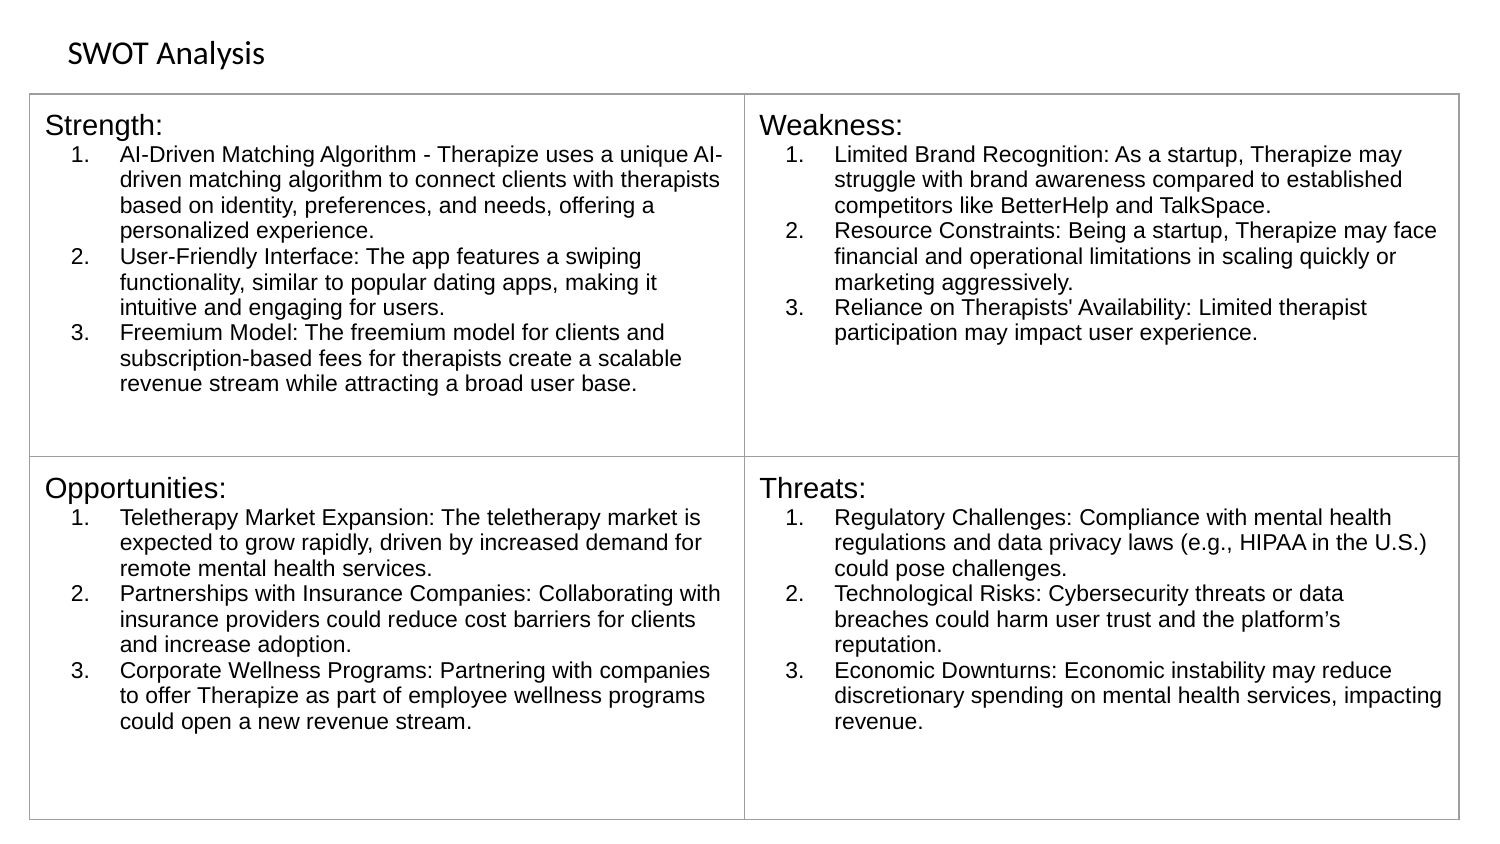

SWOT Analysis
| Strength: AI-Driven Matching Algorithm - Therapize uses a unique AI-driven matching algorithm to connect clients with therapists based on identity, preferences, and needs, offering a personalized experience. User-Friendly Interface: The app features a swiping functionality, similar to popular dating apps, making it intuitive and engaging for users. Freemium Model: The freemium model for clients and subscription-based fees for therapists create a scalable revenue stream while attracting a broad user base. | Weakness: Limited Brand Recognition: As a startup, Therapize may struggle with brand awareness compared to established competitors like BetterHelp and TalkSpace. Resource Constraints: Being a startup, Therapize may face financial and operational limitations in scaling quickly or marketing aggressively. Reliance on Therapists' Availability: Limited therapist participation may impact user experience. |
| --- | --- |
| Opportunities: Teletherapy Market Expansion: The teletherapy market is expected to grow rapidly, driven by increased demand for remote mental health services. Partnerships with Insurance Companies: Collaborating with insurance providers could reduce cost barriers for clients and increase adoption. Corporate Wellness Programs: Partnering with companies to offer Therapize as part of employee wellness programs could open a new revenue stream. | Threats: Regulatory Challenges: Compliance with mental health regulations and data privacy laws (e.g., HIPAA in the U.S.) could pose challenges. Technological Risks: Cybersecurity threats or data breaches could harm user trust and the platform’s reputation. Economic Downturns: Economic instability may reduce discretionary spending on mental health services, impacting revenue. |